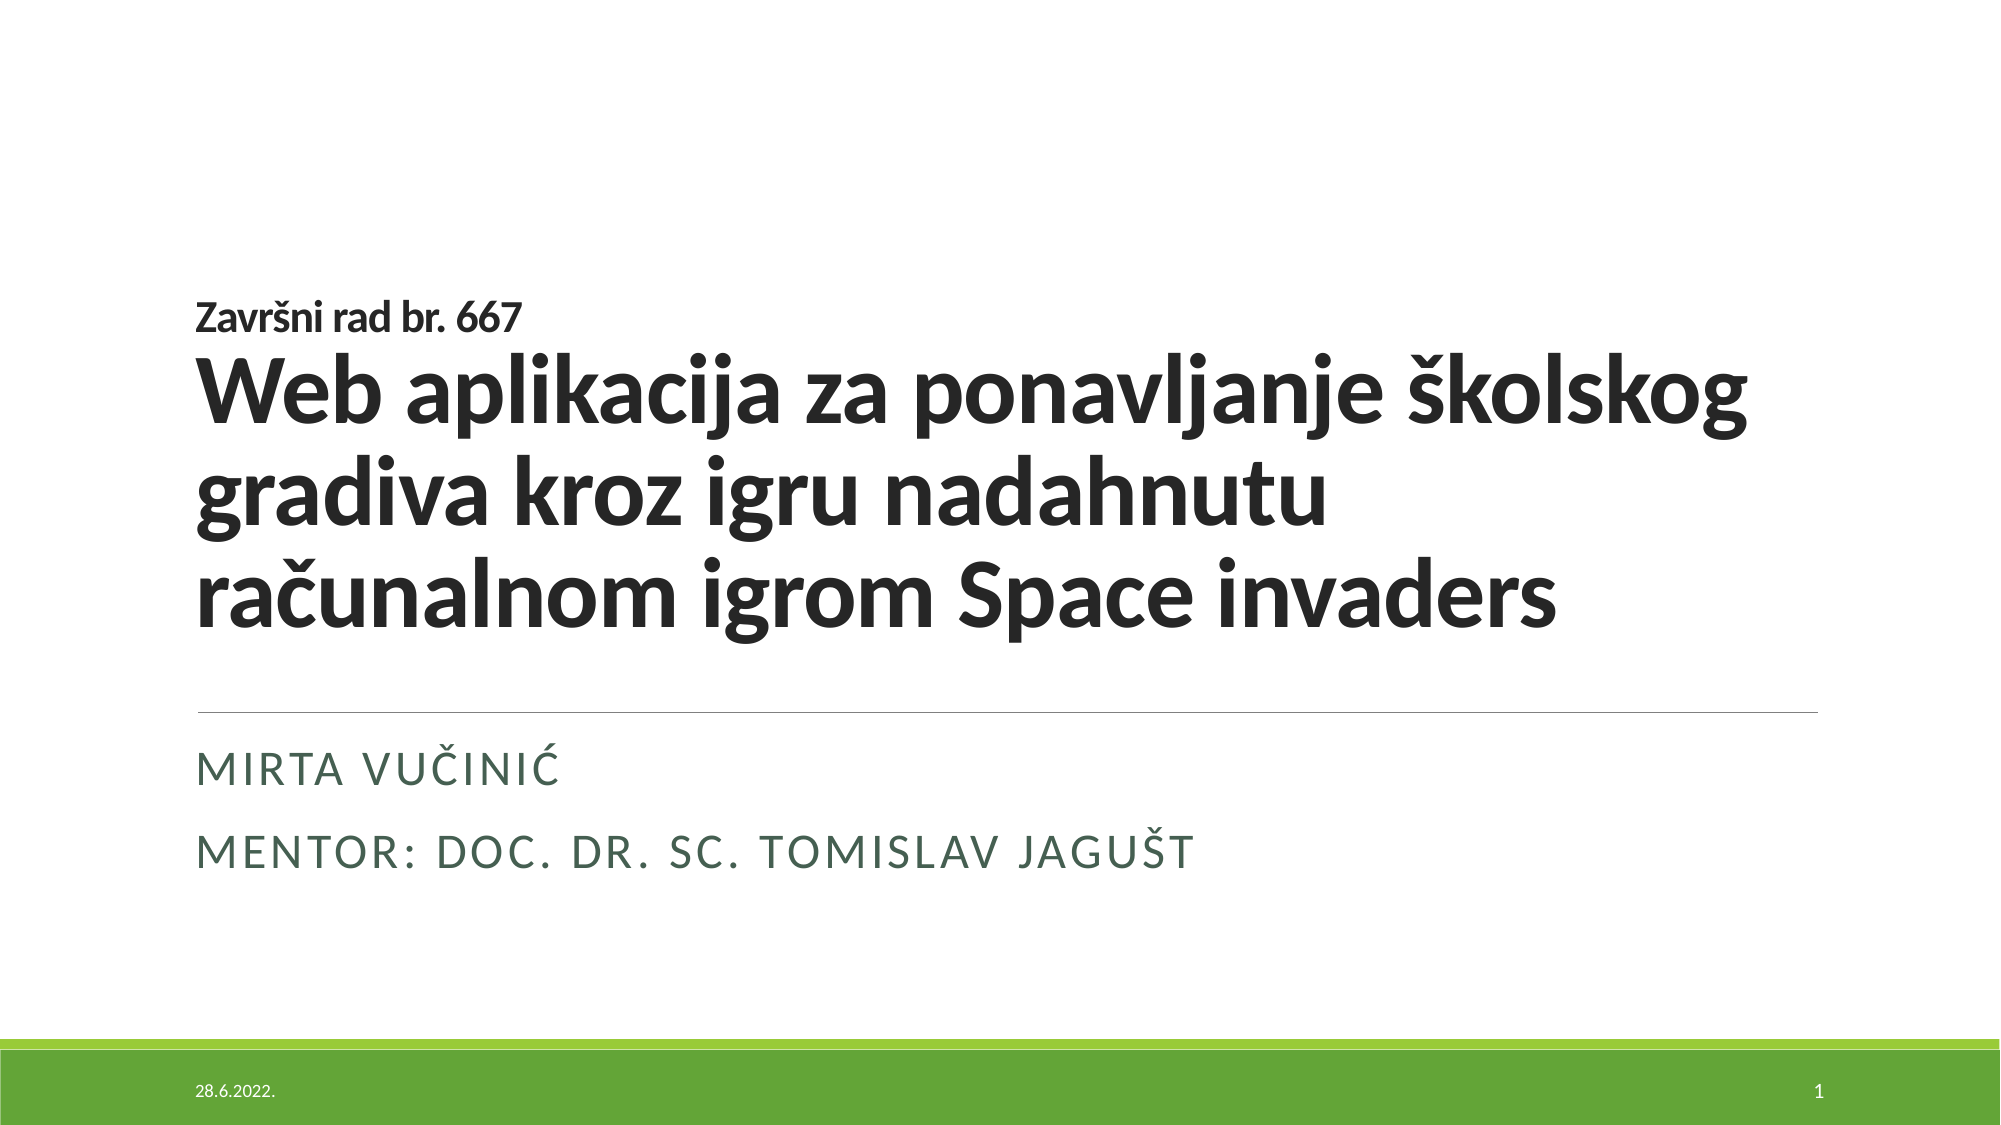

# Završni rad br. 667 Web aplikacija za ponavljanje školskog gradiva kroz igru nadahnutu računalnom igrom Space invaders
Mirta vučinić
Mentor: DOC. DR. SC. TOMISLAV JAGUŠT

28.6.2022.
1